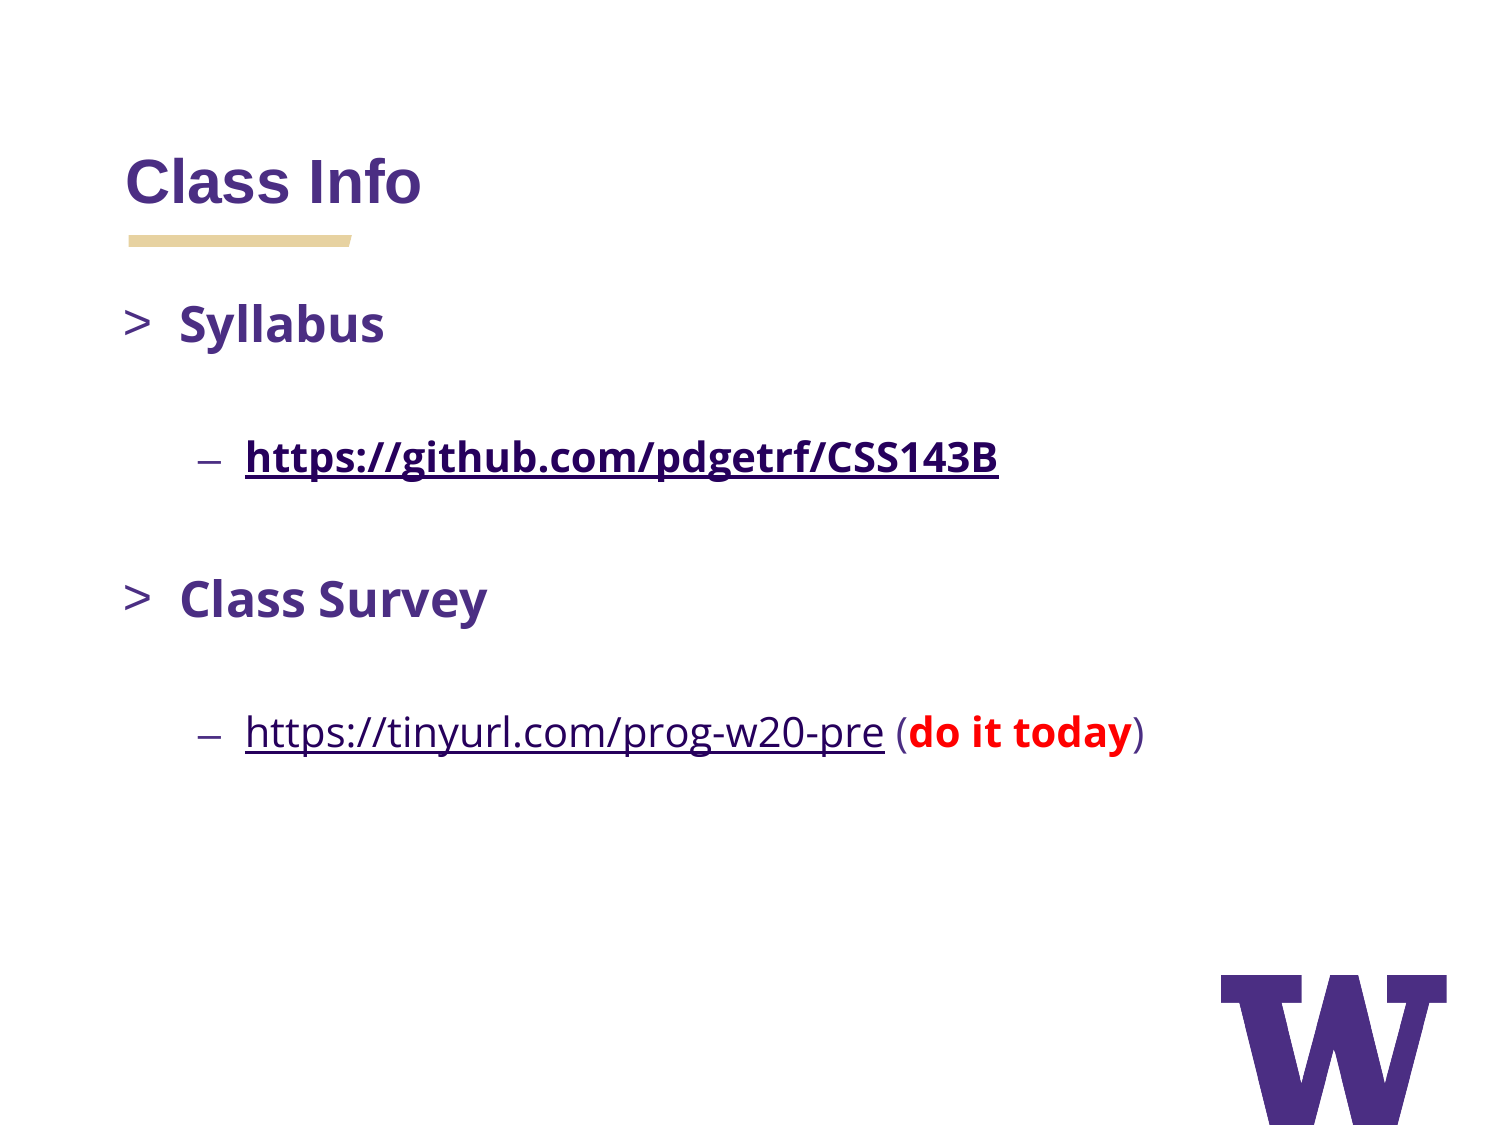

# Class Info
Syllabus

https://github.com/pdgetrf/CSS143B

Class Survey

https://tinyurl.com/prog-w20-pre (do it today)